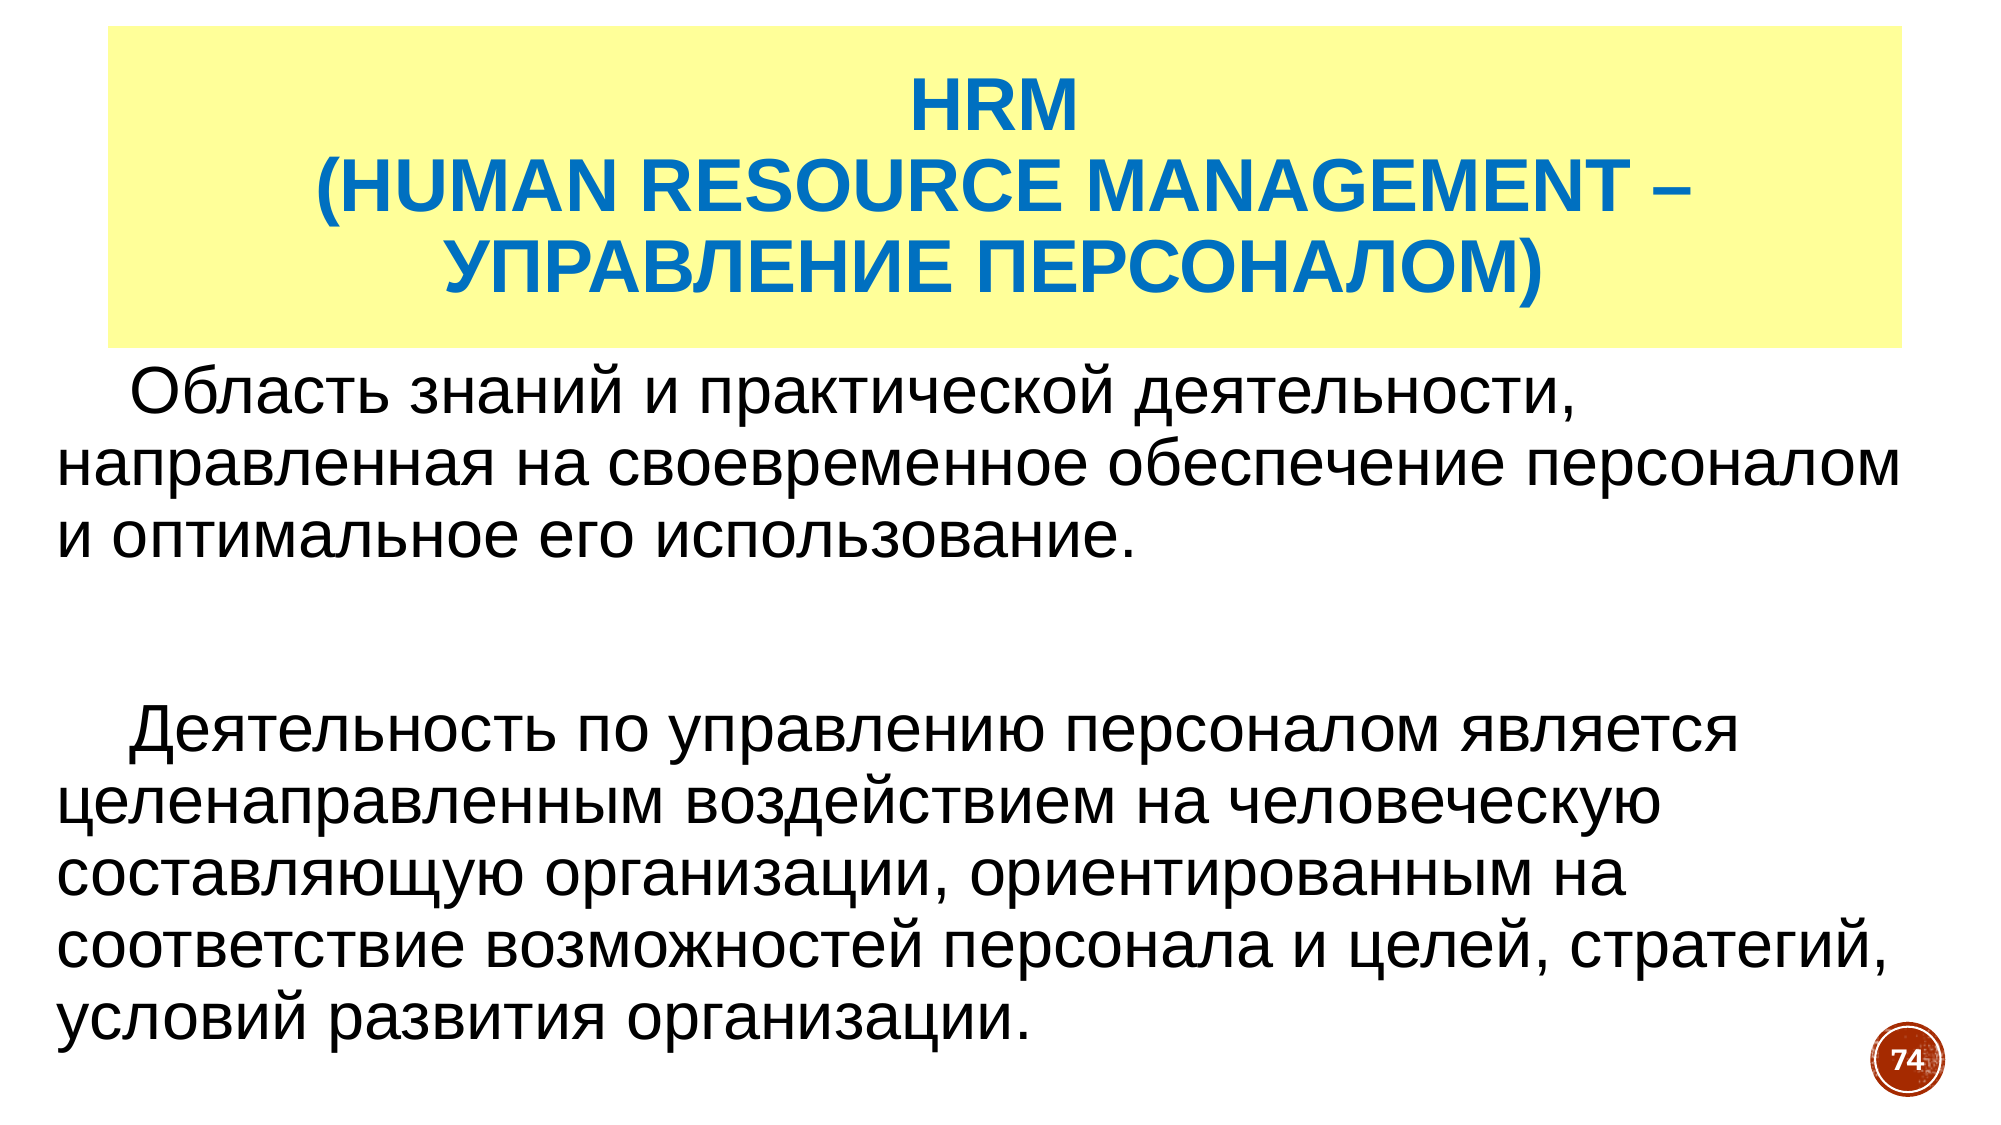

# HRM (Human Resource Management – управление персоналом)
Область знаний и практической деятельности, направленная на своевременное обеспечение персоналом и оптимальное его использование.

Деятельность по управлению персоналом является целенаправленным воздействием на человеческую составляющую организации, ориентированным на соответствие возможностей персонала и целей, стратегий, условий развития организации.
74